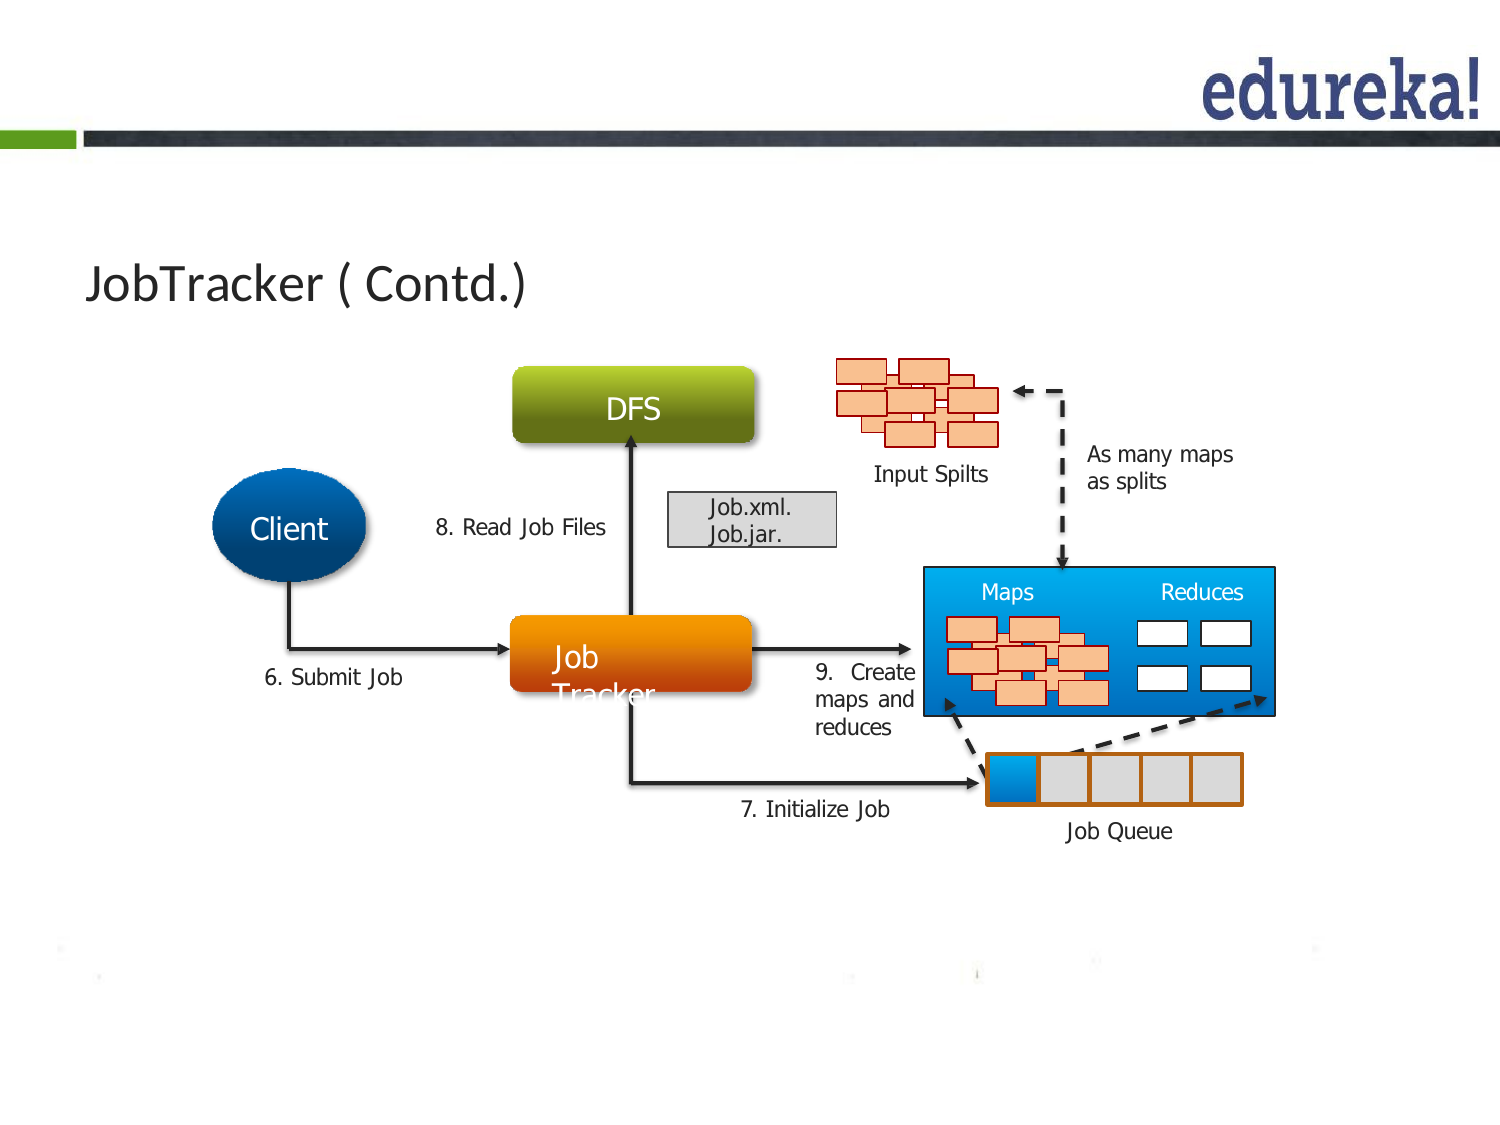

# JobTracker ( Contd.)

DFS

As many maps as splits
Input Spilts

Job.xml.
Job.jar.

Client
8. Read Job Files

Maps
Reduces

Job Tracker

9. Create maps and reduces
6. Submit Job

7. Initialize Job
Job Queue
www.edureka.in/hadoop
Slide 5